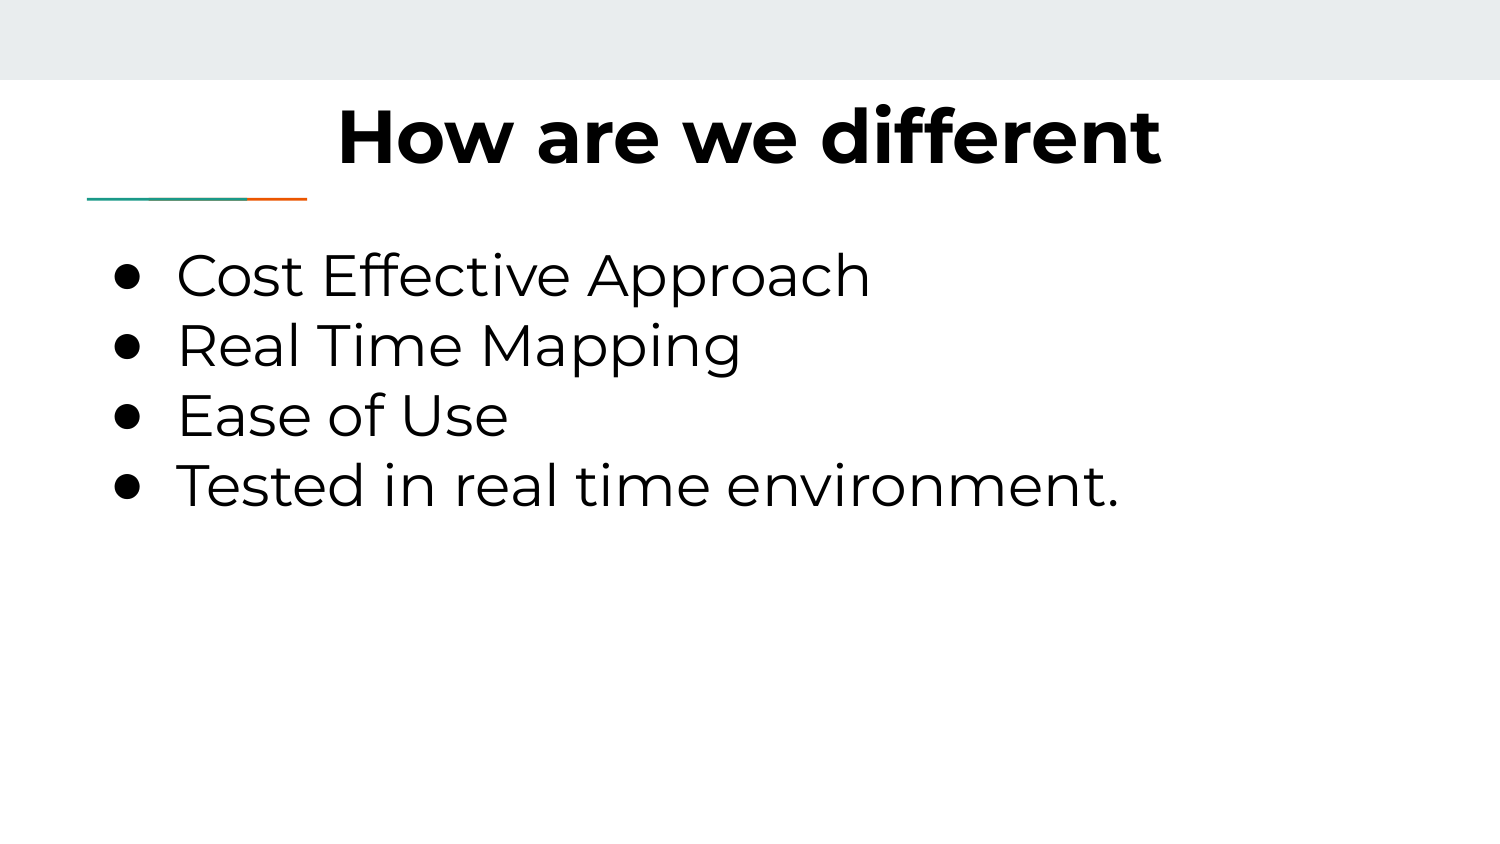

# How are we different
Cost Effective Approach
Real Time Mapping
Ease of Use
Tested in real time environment.